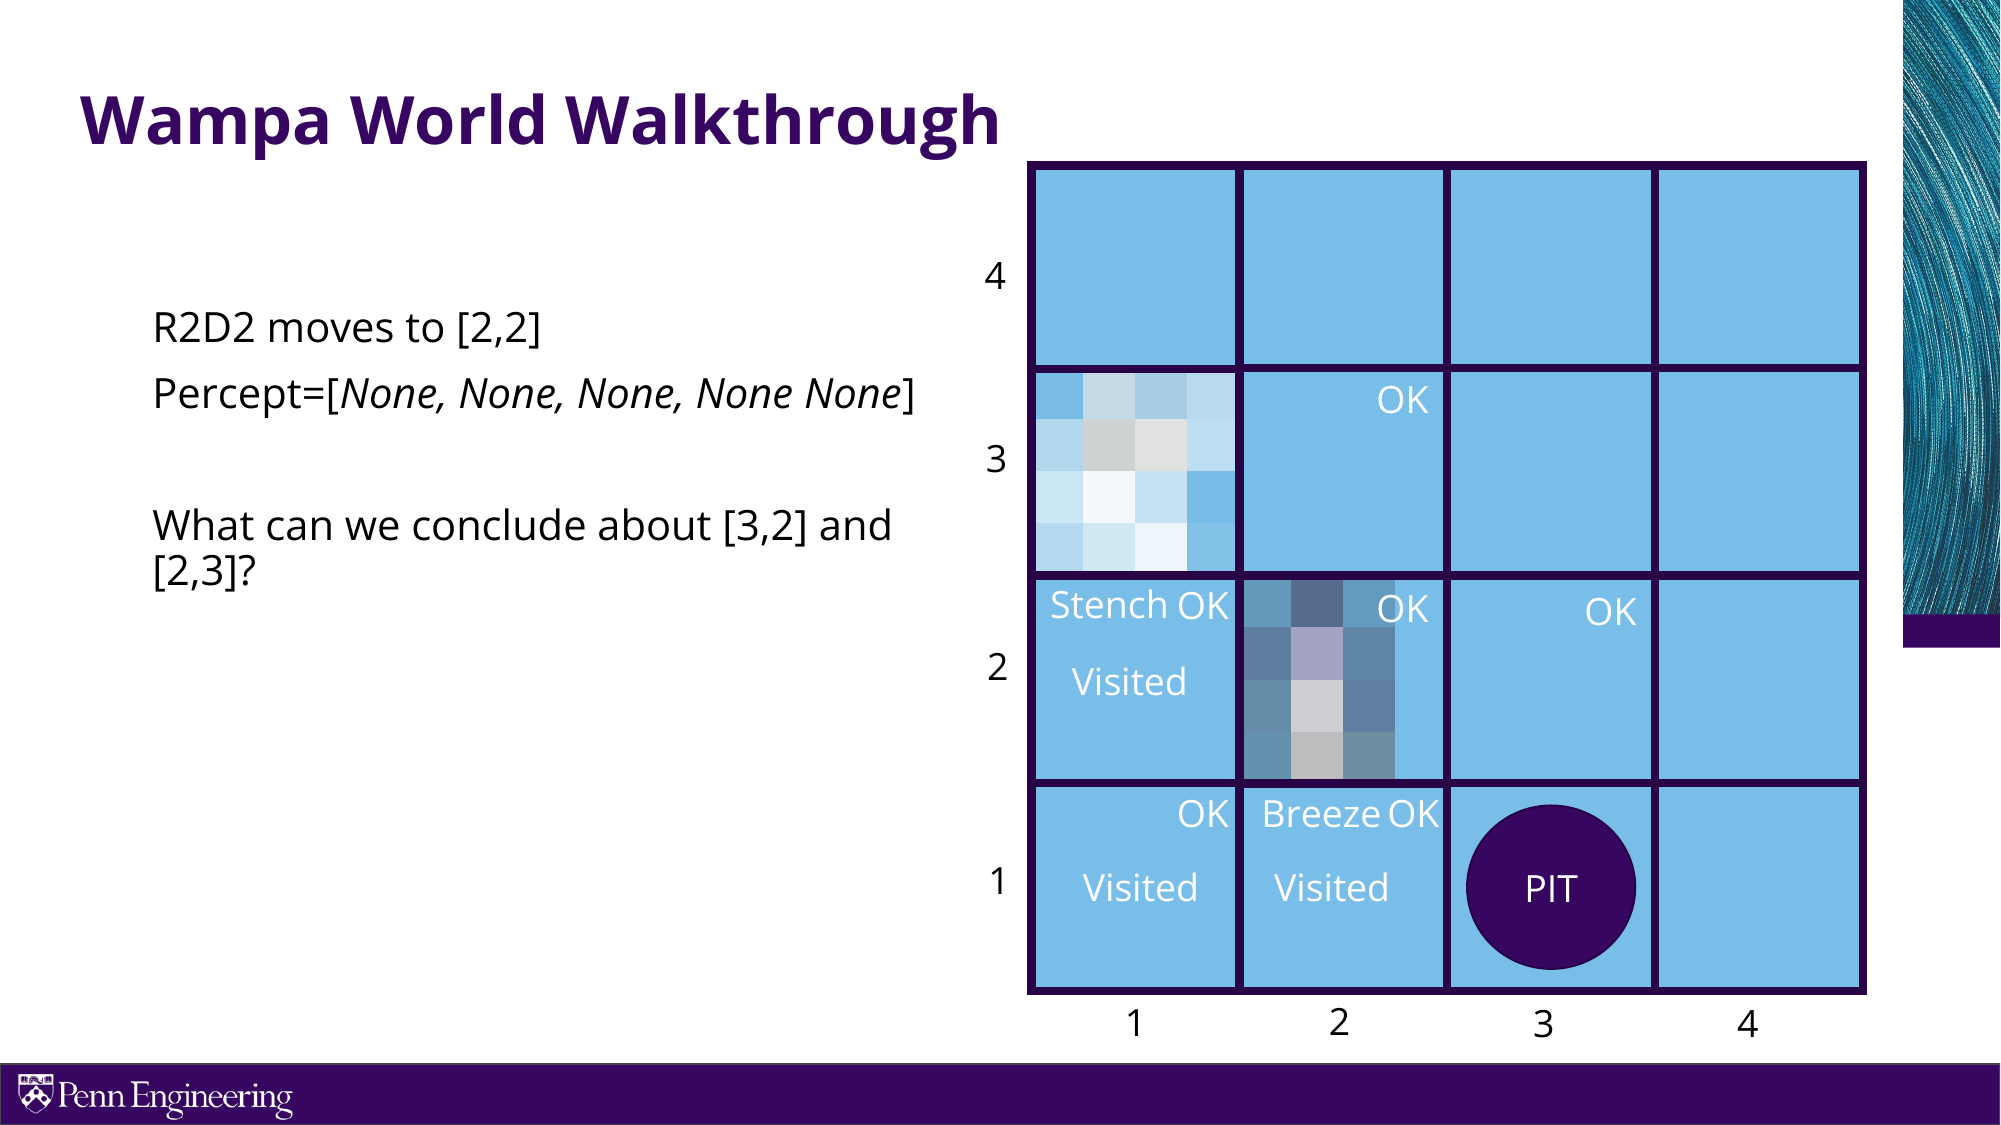

# Wampa World Walkthrough

OK
OK
PIT
4
R2D2 moves to [2,2]
Percept=[None, None, None, None None]

What can we conclude about [3,2] and [2,3]?

OK
PIT
3
Stench

OK
OK
2
Visited
Breeze
OK
PIT
1
Visited
Visited
2
1
4
3